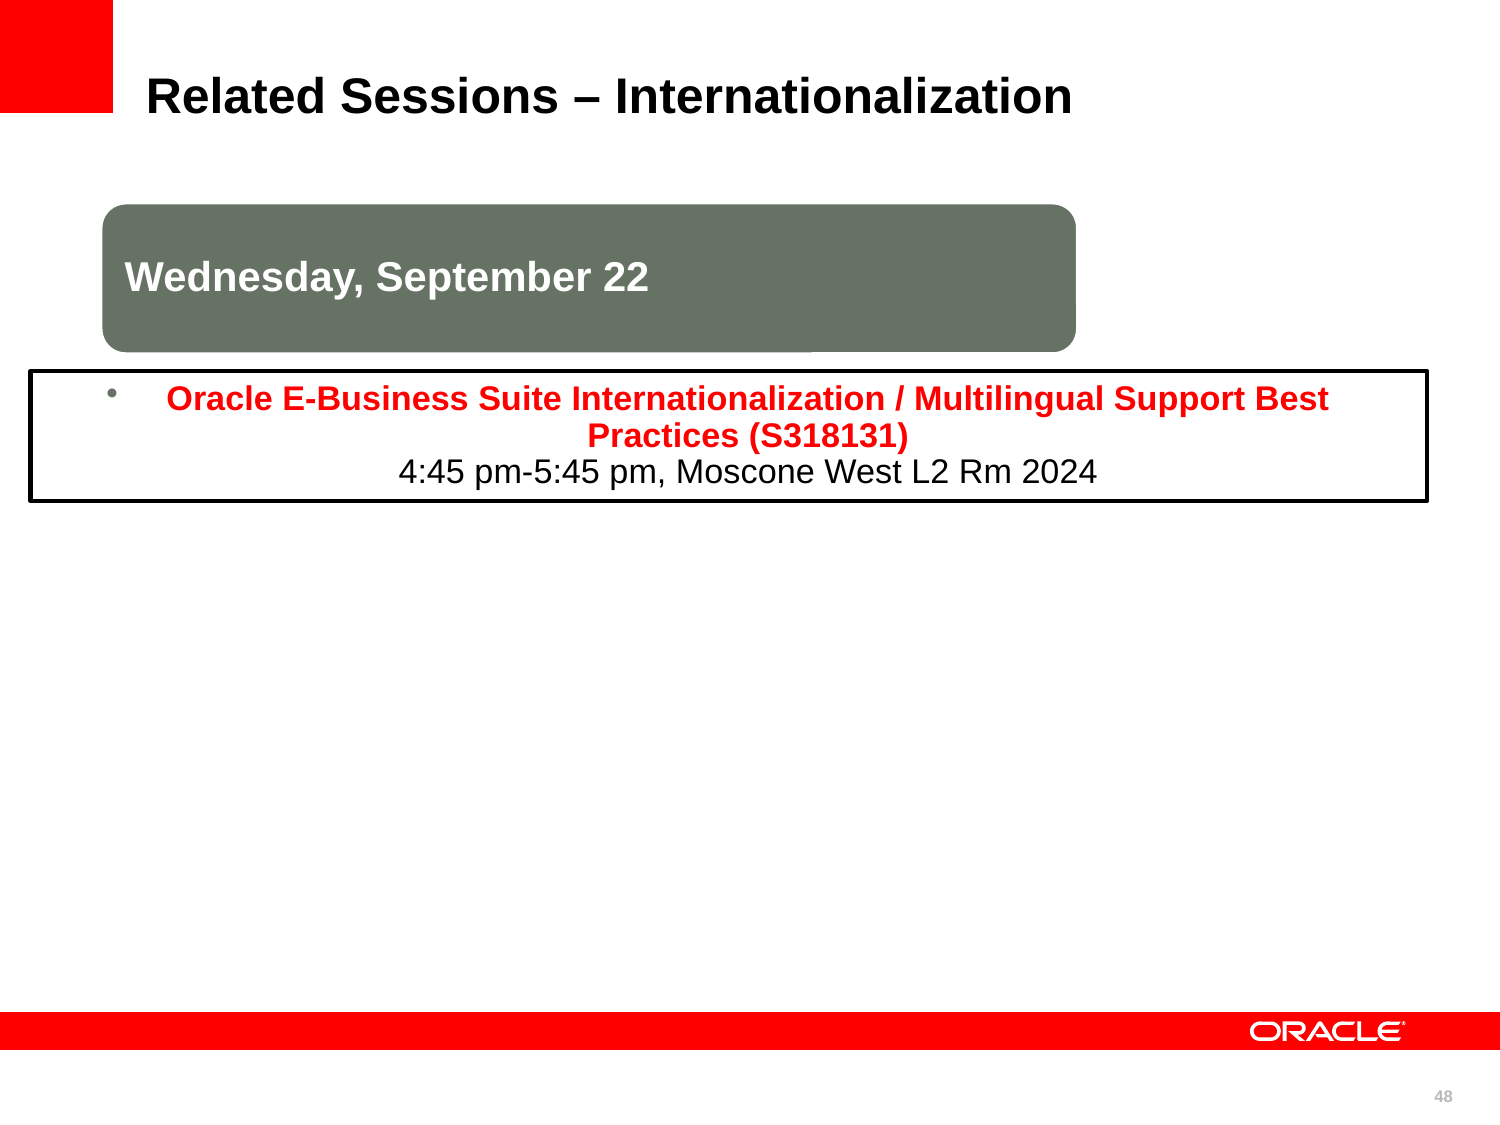

# Related Sessions – Internationalization
Wednesday, September 22
Oracle E-Business Suite Internationalization / Multilingual Support Best Practices (S318131)
4:45 pm-5:45 pm, Moscone West L2 Rm 2024